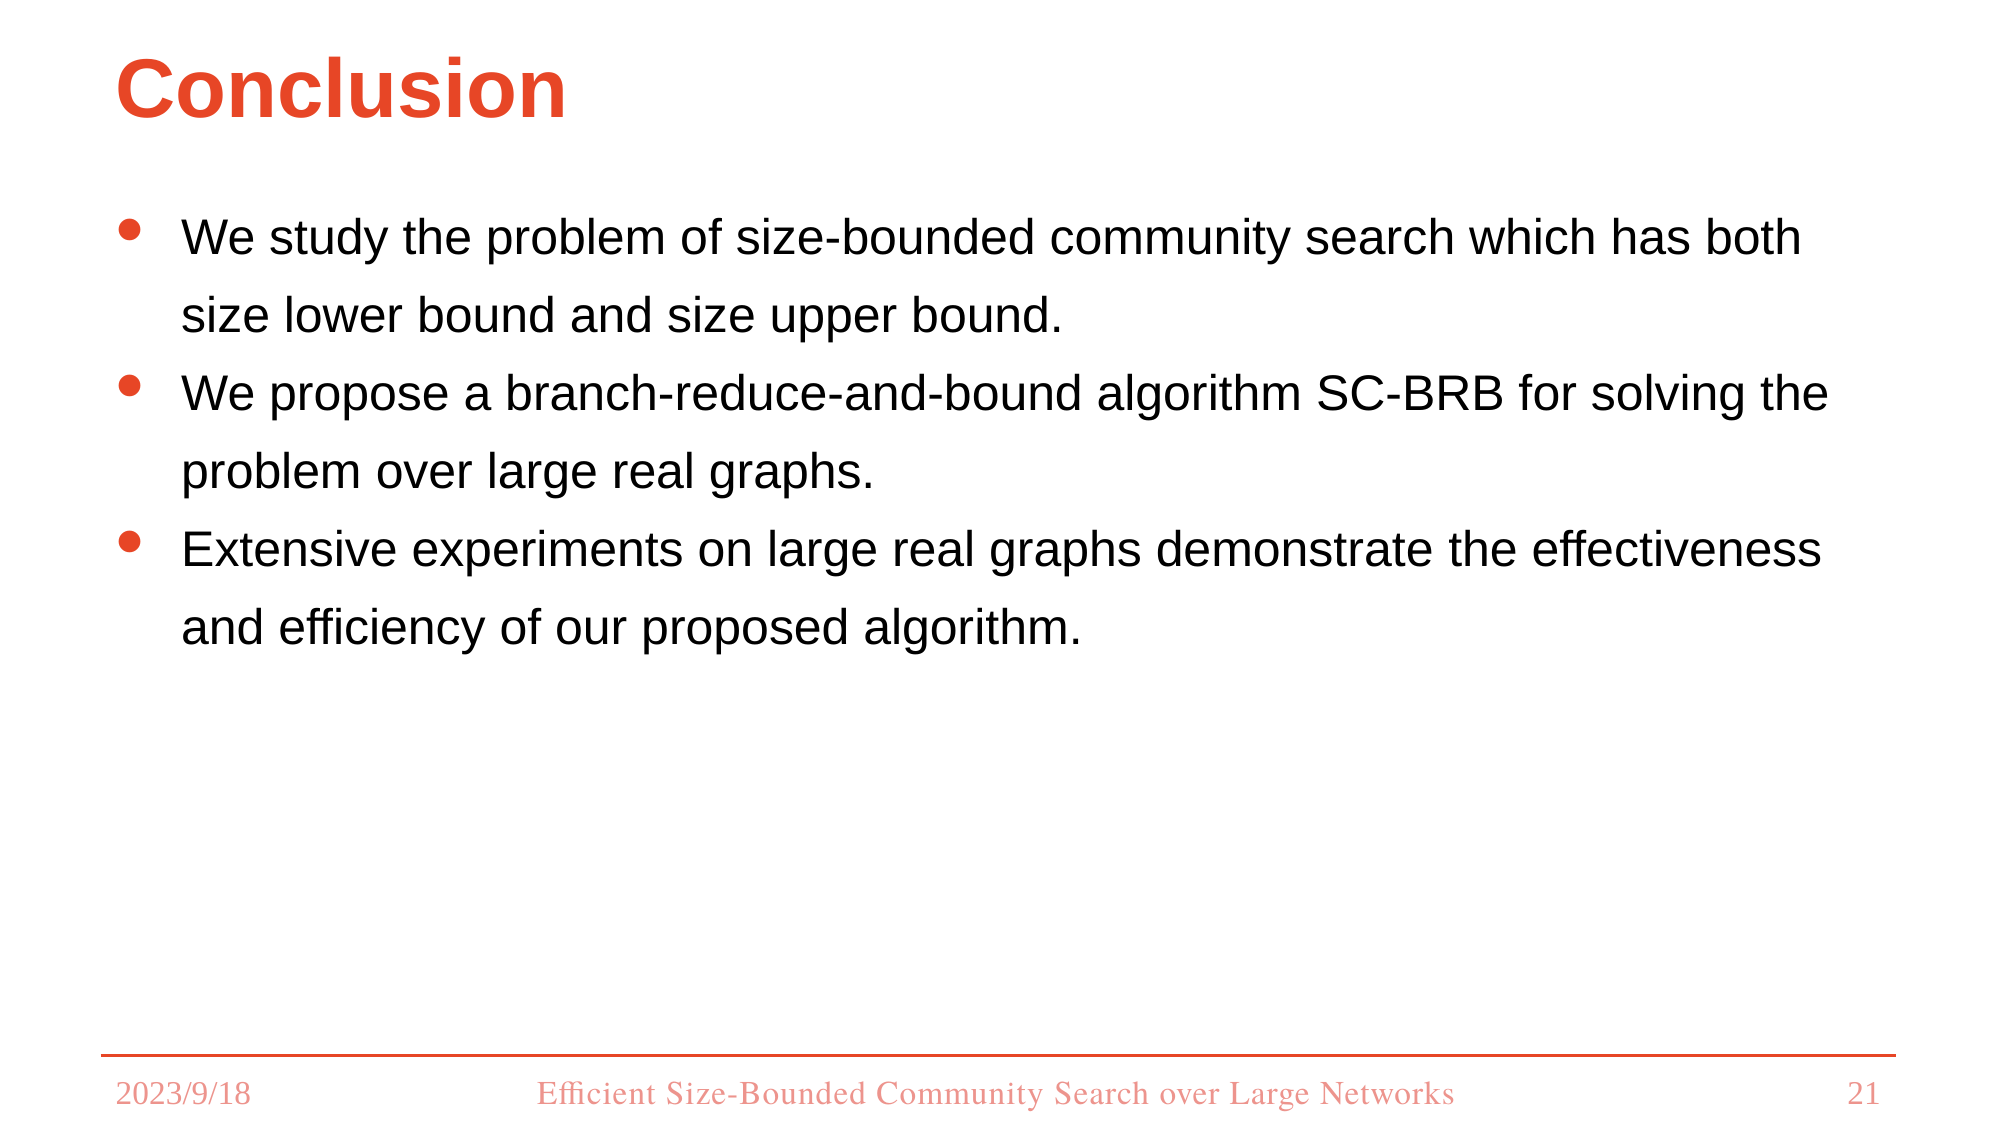

# Conclusion
We study the problem of size-bounded community search which has both size lower bound and size upper bound.
We propose a branch-reduce-and-bound algorithm SC-BRB for solving the problem over large real graphs.
Extensive experiments on large real graphs demonstrate the effectiveness and efficiency of our proposed algorithm.

21
2023/9/18
Efficient Size-Bounded Community Search over Large Networks